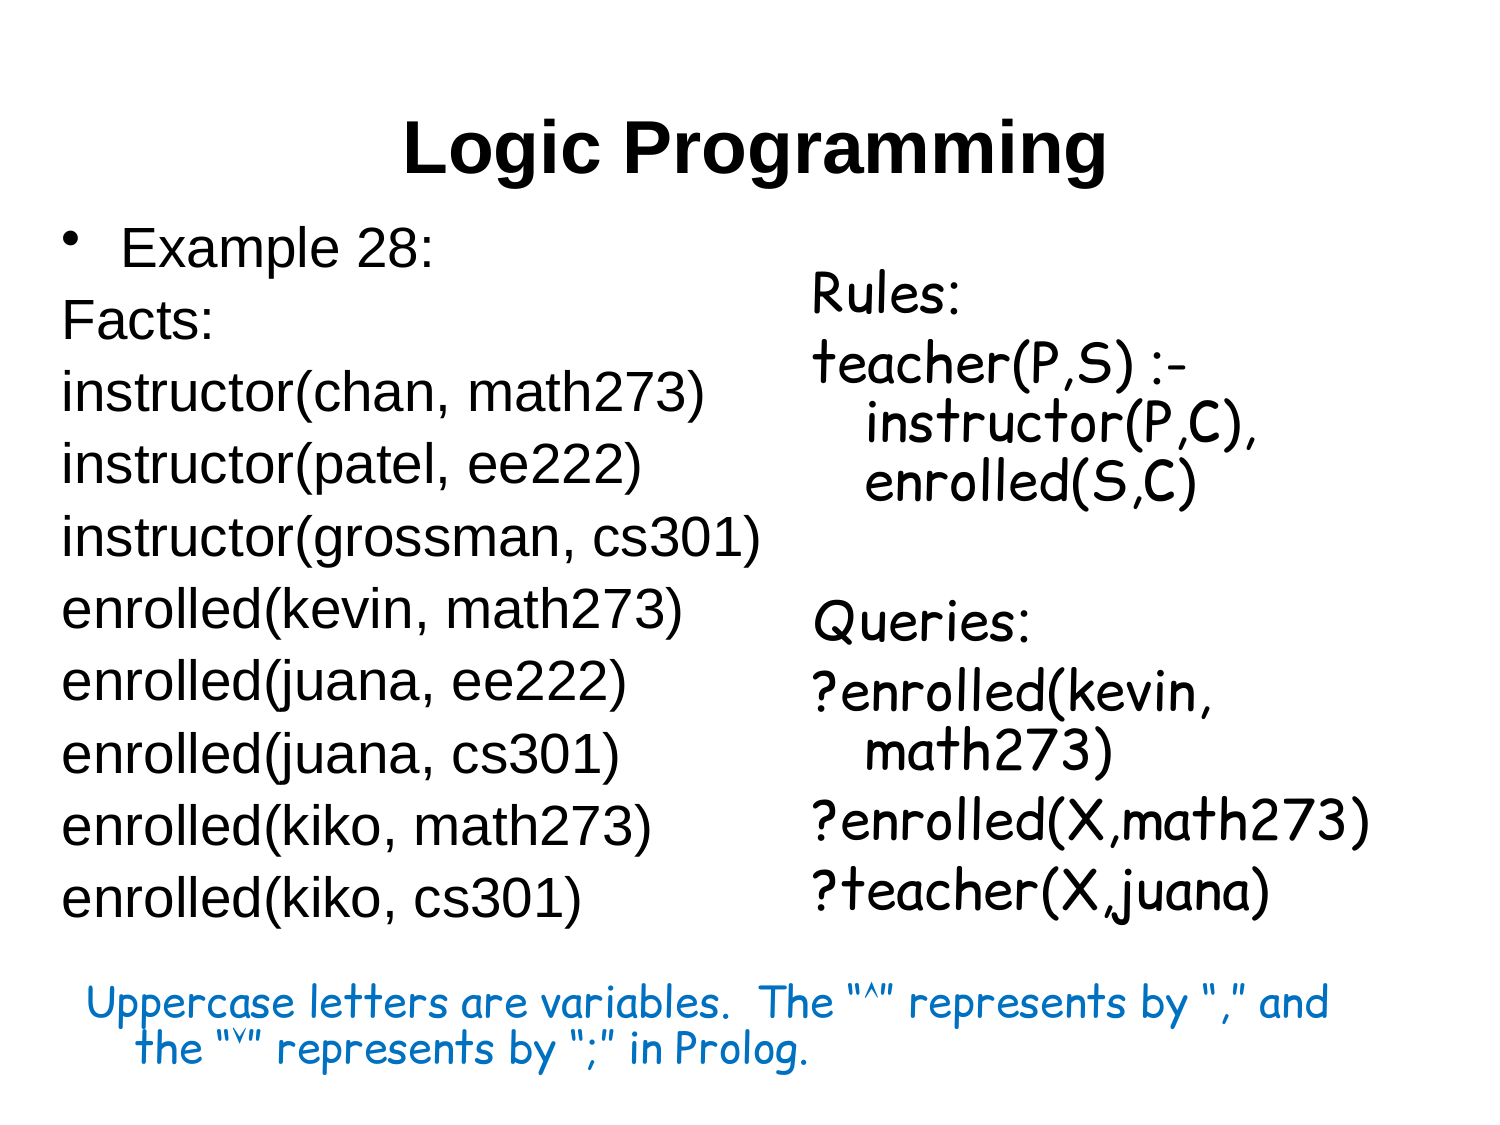

# Logic Programming
Example 28:
Facts:
instructor(chan, math273)
instructor(patel, ee222)
instructor(grossman, cs301)
enrolled(kevin, math273)
enrolled(juana, ee222)
enrolled(juana, cs301)
enrolled(kiko, math273)
enrolled(kiko, cs301)
Rules:
teacher(P,S) :- instructor(P,C), enrolled(S,C)

Queries:
?enrolled(kevin, math273)
?enrolled(X,math273)
?teacher(X,juana)

Uppercase letters are variables.  The “∧” represents by “,” and the “∨” represents by “;” in Prolog.

P. 1